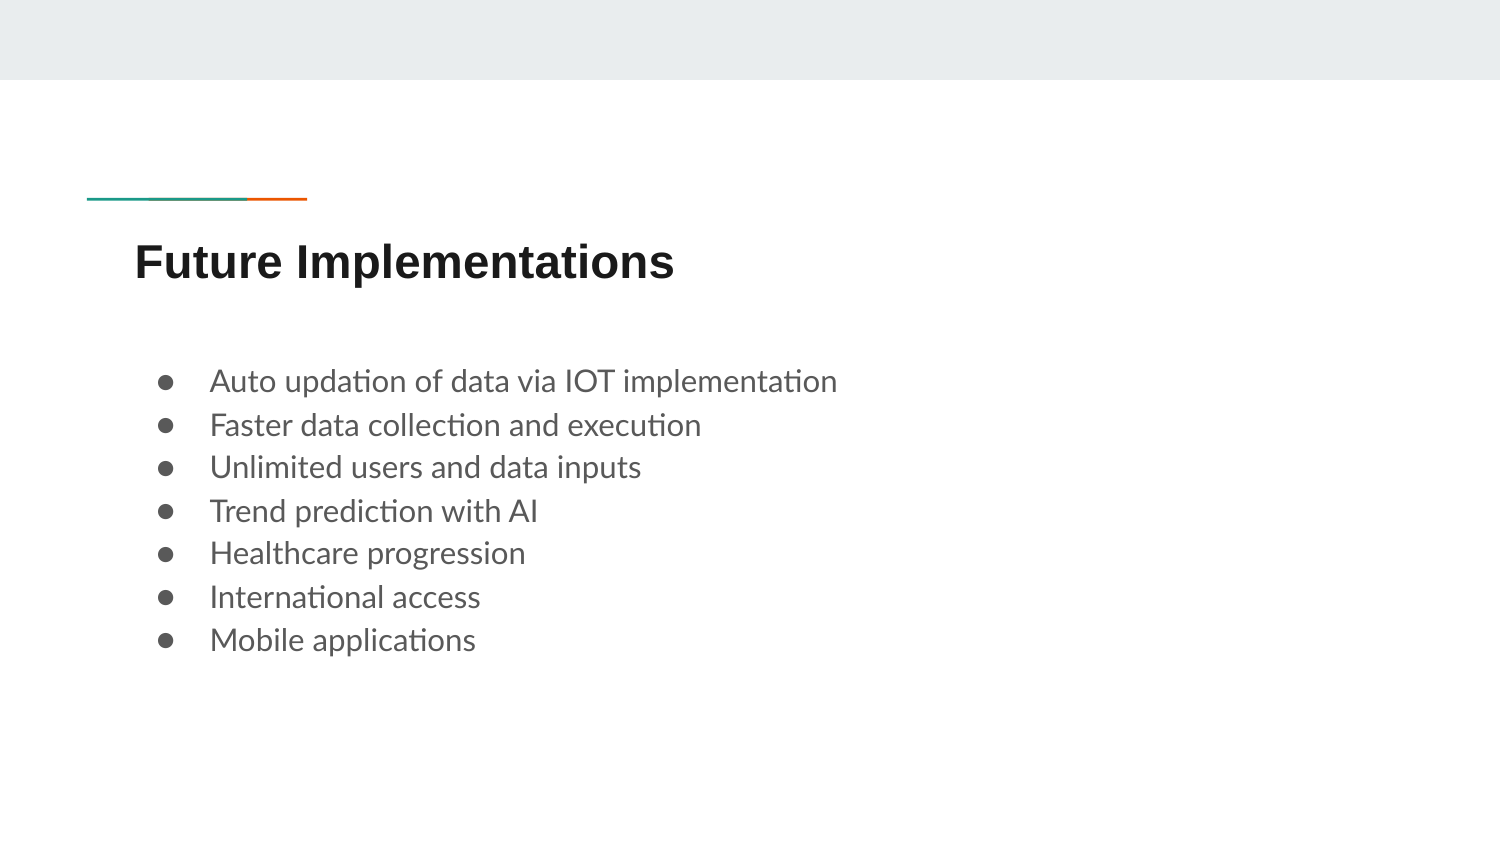

# Future Implementations
Auto updation of data via IOT implementation
Faster data collection and execution
Unlimited users and data inputs
Trend prediction with AI
Healthcare progression
International access
Mobile applications